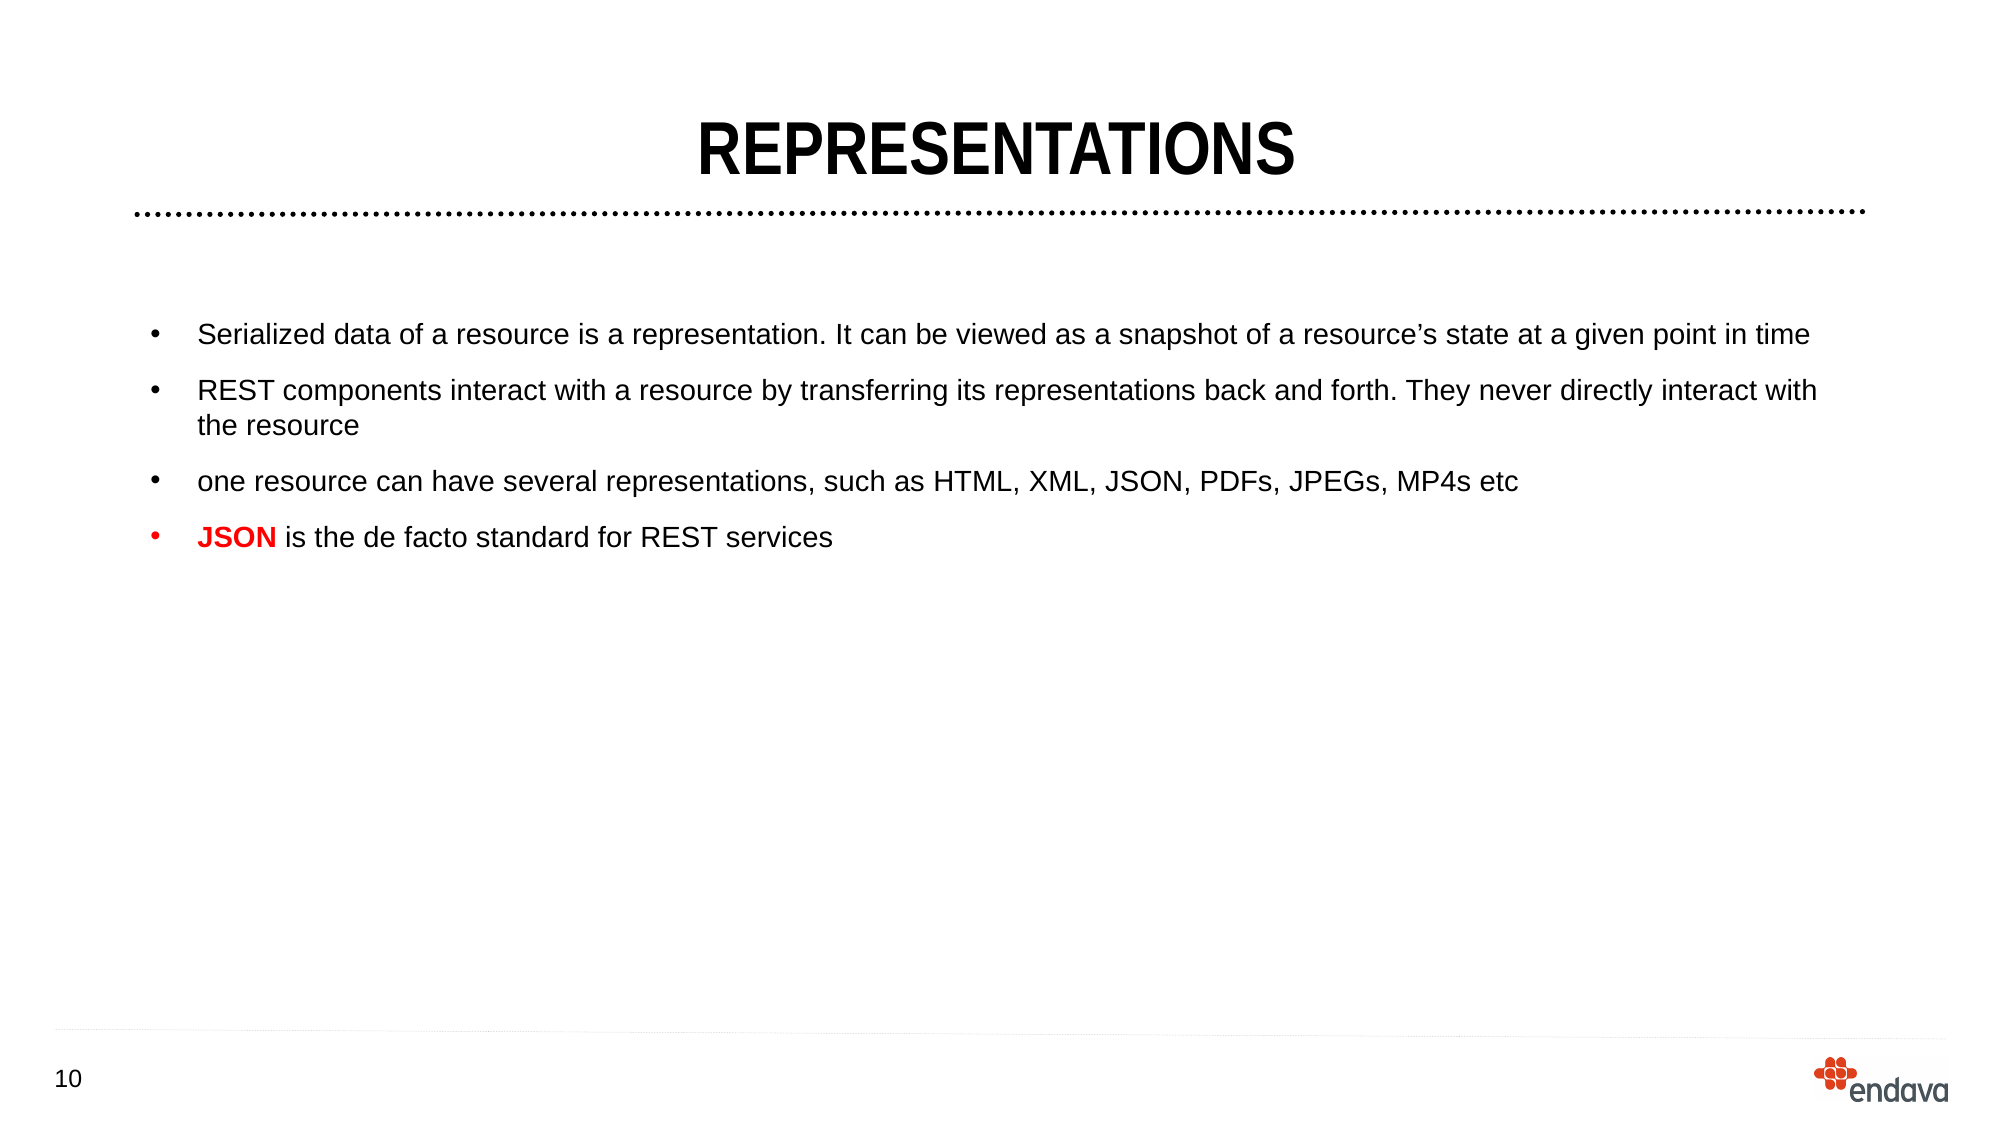

# representations

Serialized data of a resource is a representation. It can be viewed as a snapshot of a resource’s state at a given point in time
REST components interact with a resource by transferring its representations back and forth. They never directly interact with the resource
one resource can have several representations, such as HTML, XML, JSON, PDFs, JPEGs, MP4s etc
JSON is the de facto standard for REST services